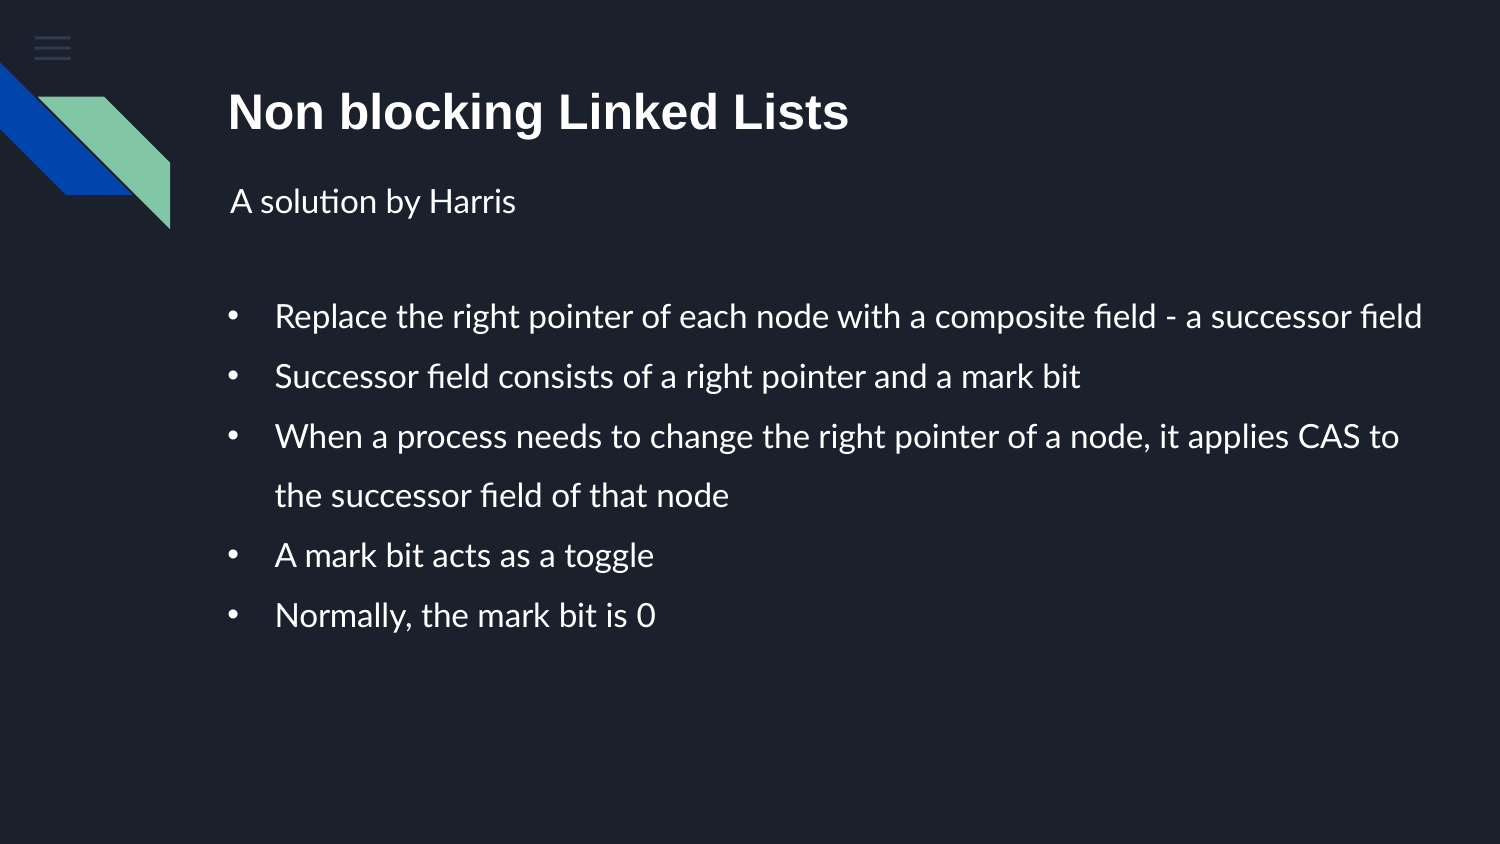

# Non blocking Linked Lists
A solution by Harris
Replace the right pointer of each node with a composite field - a successor field
Successor field consists of a right pointer and a mark bit
When a process needs to change the right pointer of a node, it applies CAS to the successor field of that node
A mark bit acts as a toggle
Normally, the mark bit is 0